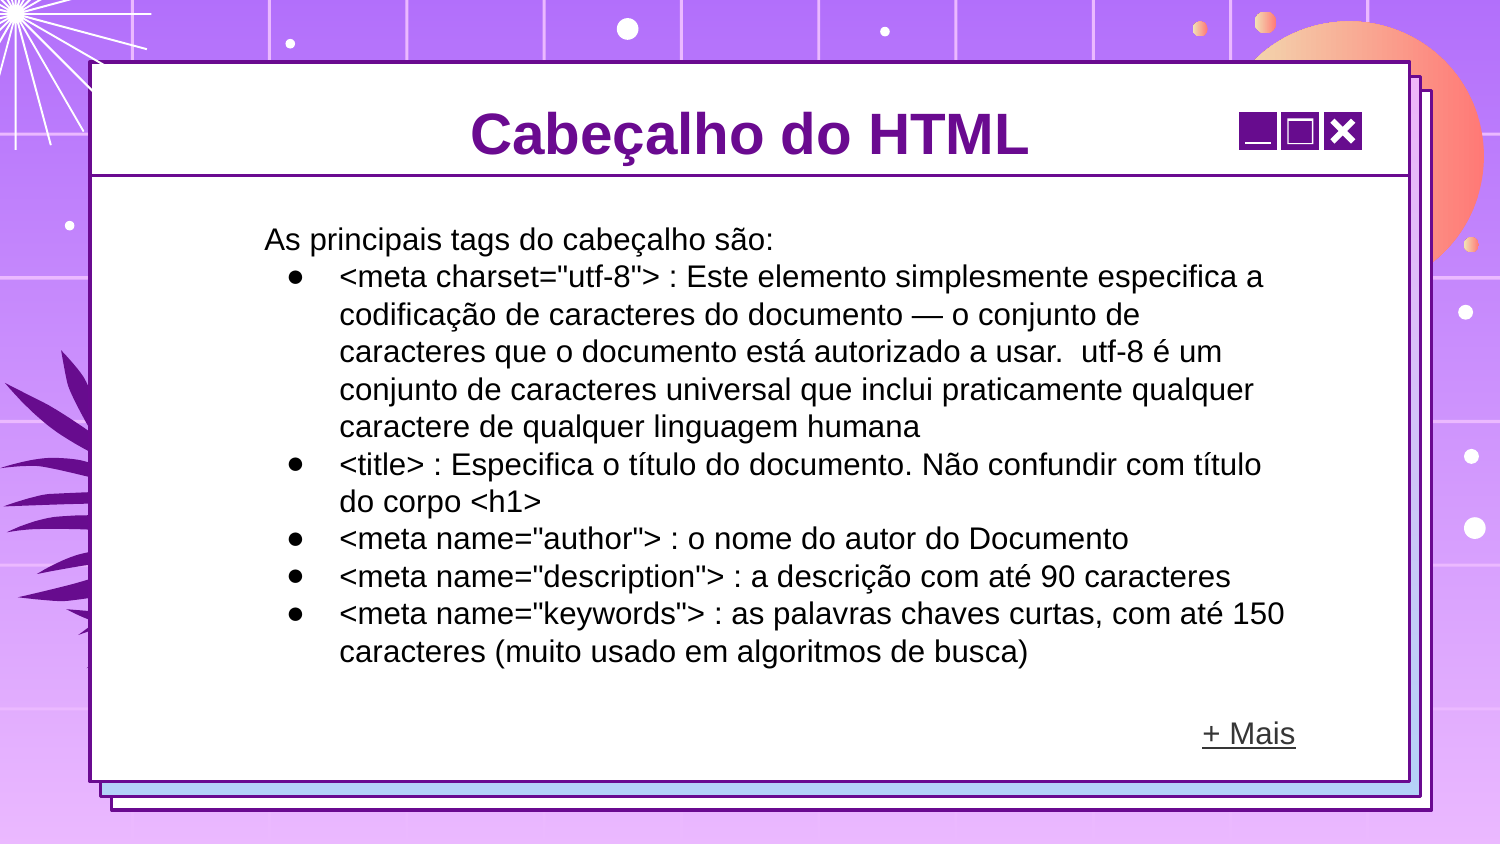

# Cabeçalho do HTML
As principais tags do cabeçalho são:
<meta charset="utf-8"> : Este elemento simplesmente especifica a codificação de caracteres do documento — o conjunto de caracteres que o documento está autorizado a usar.  utf-8 é um conjunto de caracteres universal que inclui praticamente qualquer caractere de qualquer linguagem humana
<title> : Especifica o título do documento. Não confundir com título do corpo <h1>
<meta name="author"> : o nome do autor do Documento
<meta name="description"> : a descrição com até 90 caracteres
<meta name="keywords"> : as palavras chaves curtas, com até 150 caracteres (muito usado em algoritmos de busca)

+ Mais